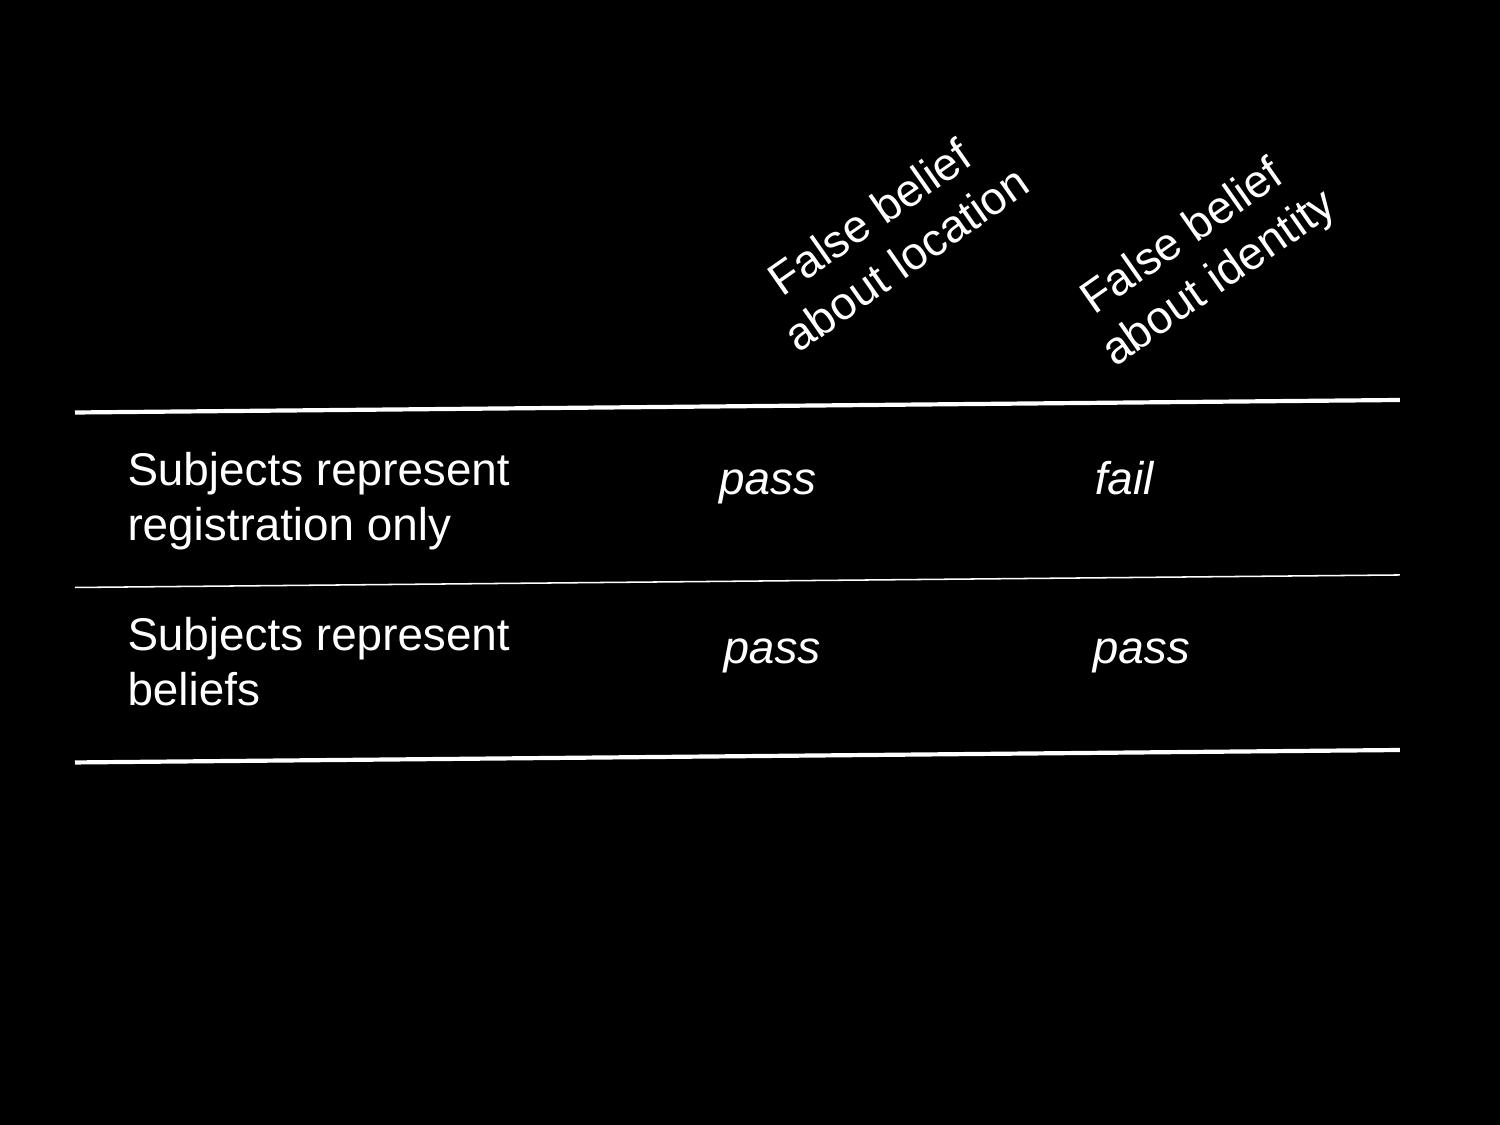

False belief
about location
False belief
about identity
Subjects represent
registration only

Subjects represent
beliefs
pass
fail
pass
pass